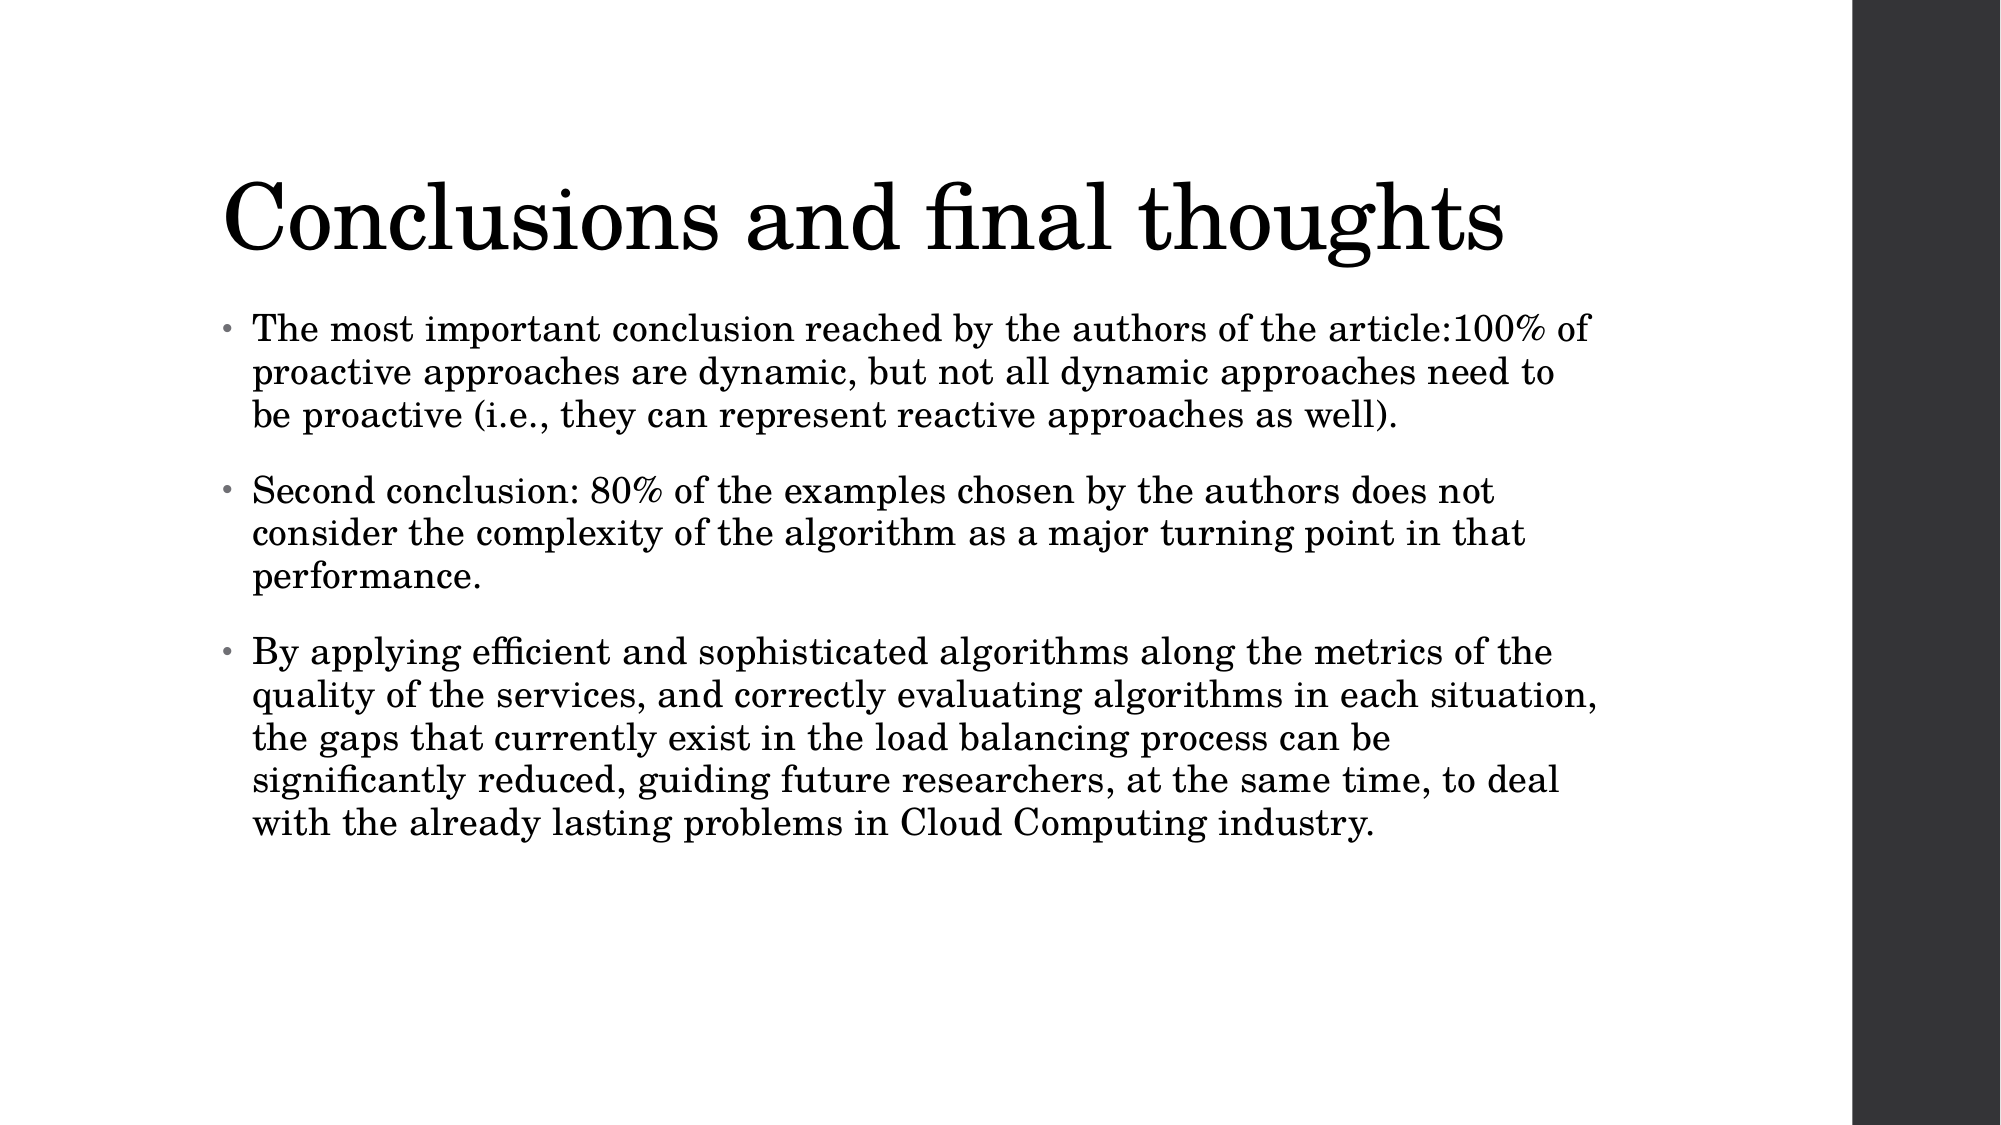

# Conclusions and final thoughts
The most important conclusion reached by the authors of the article:100% of proactive approaches are dynamic, but not all dynamic approaches need to be proactive (i.e., they can represent reactive approaches as well).
Second conclusion: 80% of the examples chosen by the authors does not consider the complexity of the algorithm as a major turning point in that performance.
By applying efficient and sophisticated algorithms along the metrics of the quality of the services, and correctly evaluating algorithms in each situation, the gaps that currently exist in the load balancing process can be significantly reduced, guiding future researchers, at the same time, to deal with the already lasting problems in Cloud Computing industry.